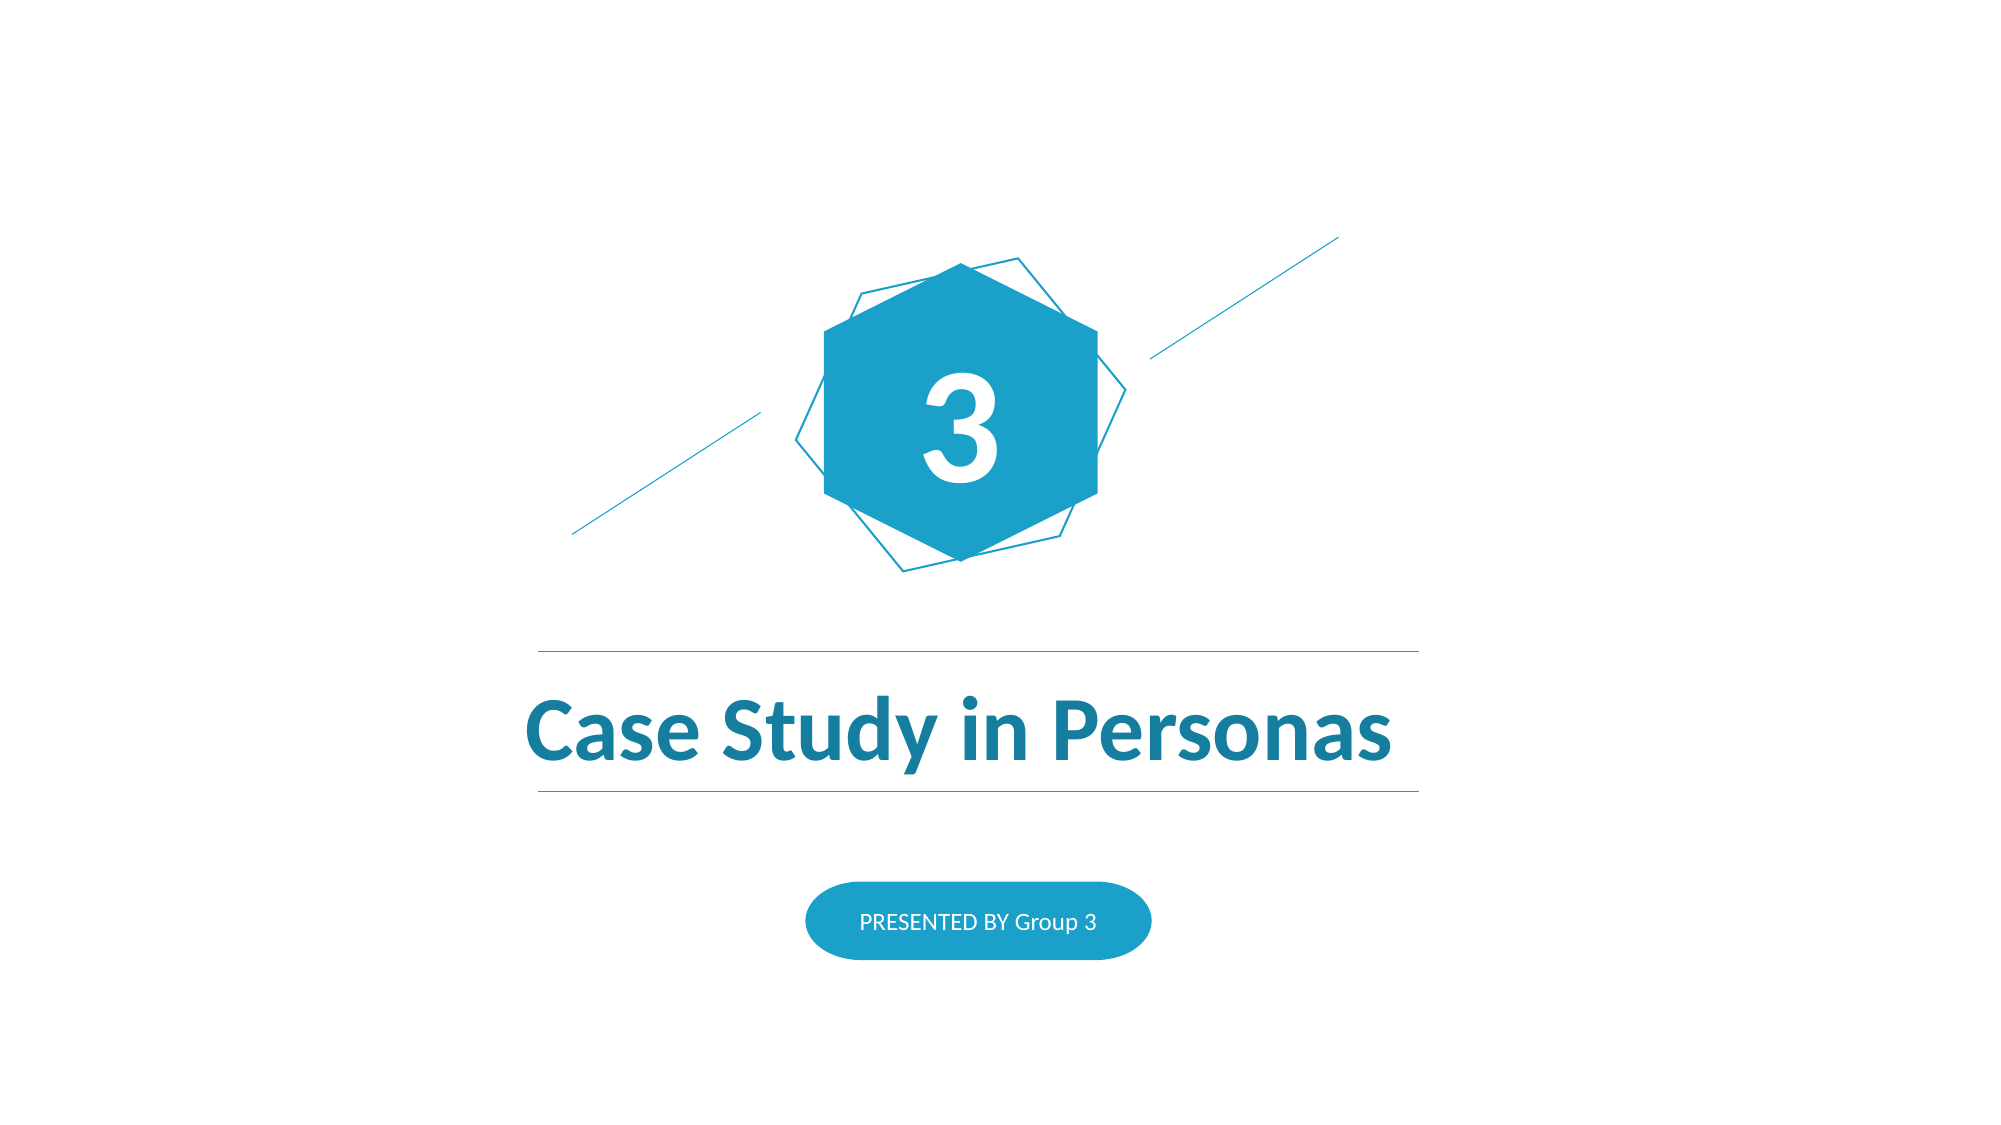

3
Case Study in Personas

PRESENTED BY Group 3